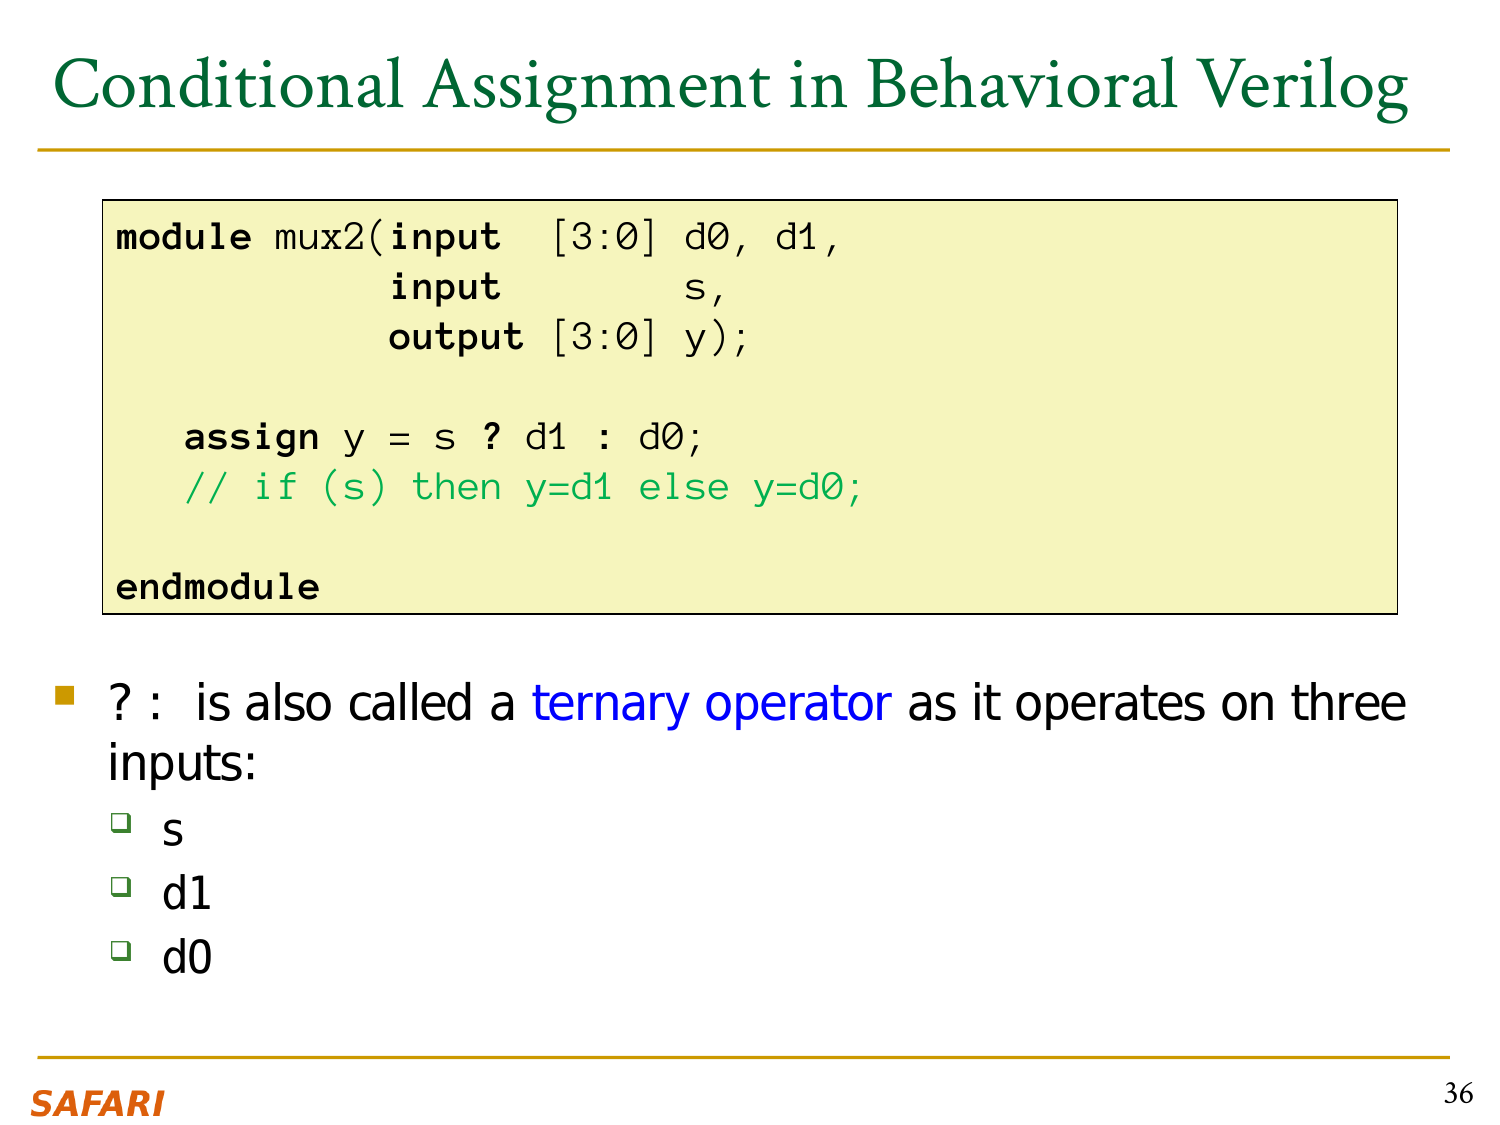

# Conditional Assignment in Behavioral Verilog

module mux2(input  [3:0] d0, d1,
            input        s,
            output [3:0] y);

   assign y = s ? d1 : d0;
   // if (s) then y=d1 else y=d0;

endmodule
? :  is also called a ternary operator as it operates on three inputs:
s
d1
d0

36